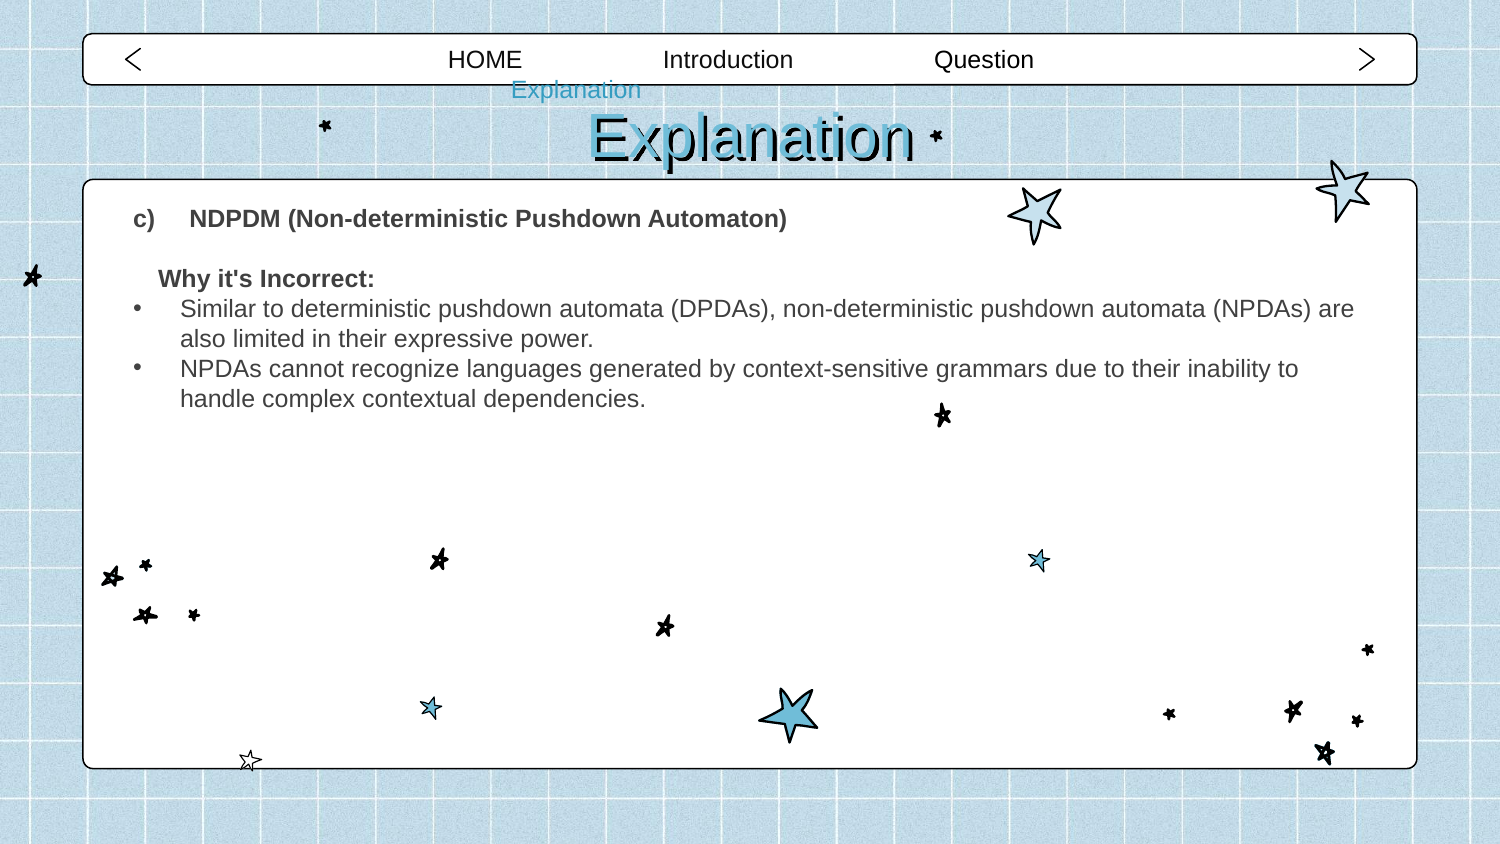

HOME                    Introduction                    Question                    Explanation

# Explanation

NDPDM (Non-deterministic Pushdown Automaton)

Why it's Incorrect:
Similar to deterministic pushdown automata (DPDAs), non-deterministic pushdown automata (NPDAs) are also limited in their expressive power.
NPDAs cannot recognize languages generated by context-sensitive grammars due to their inability to handle complex contextual dependencies.